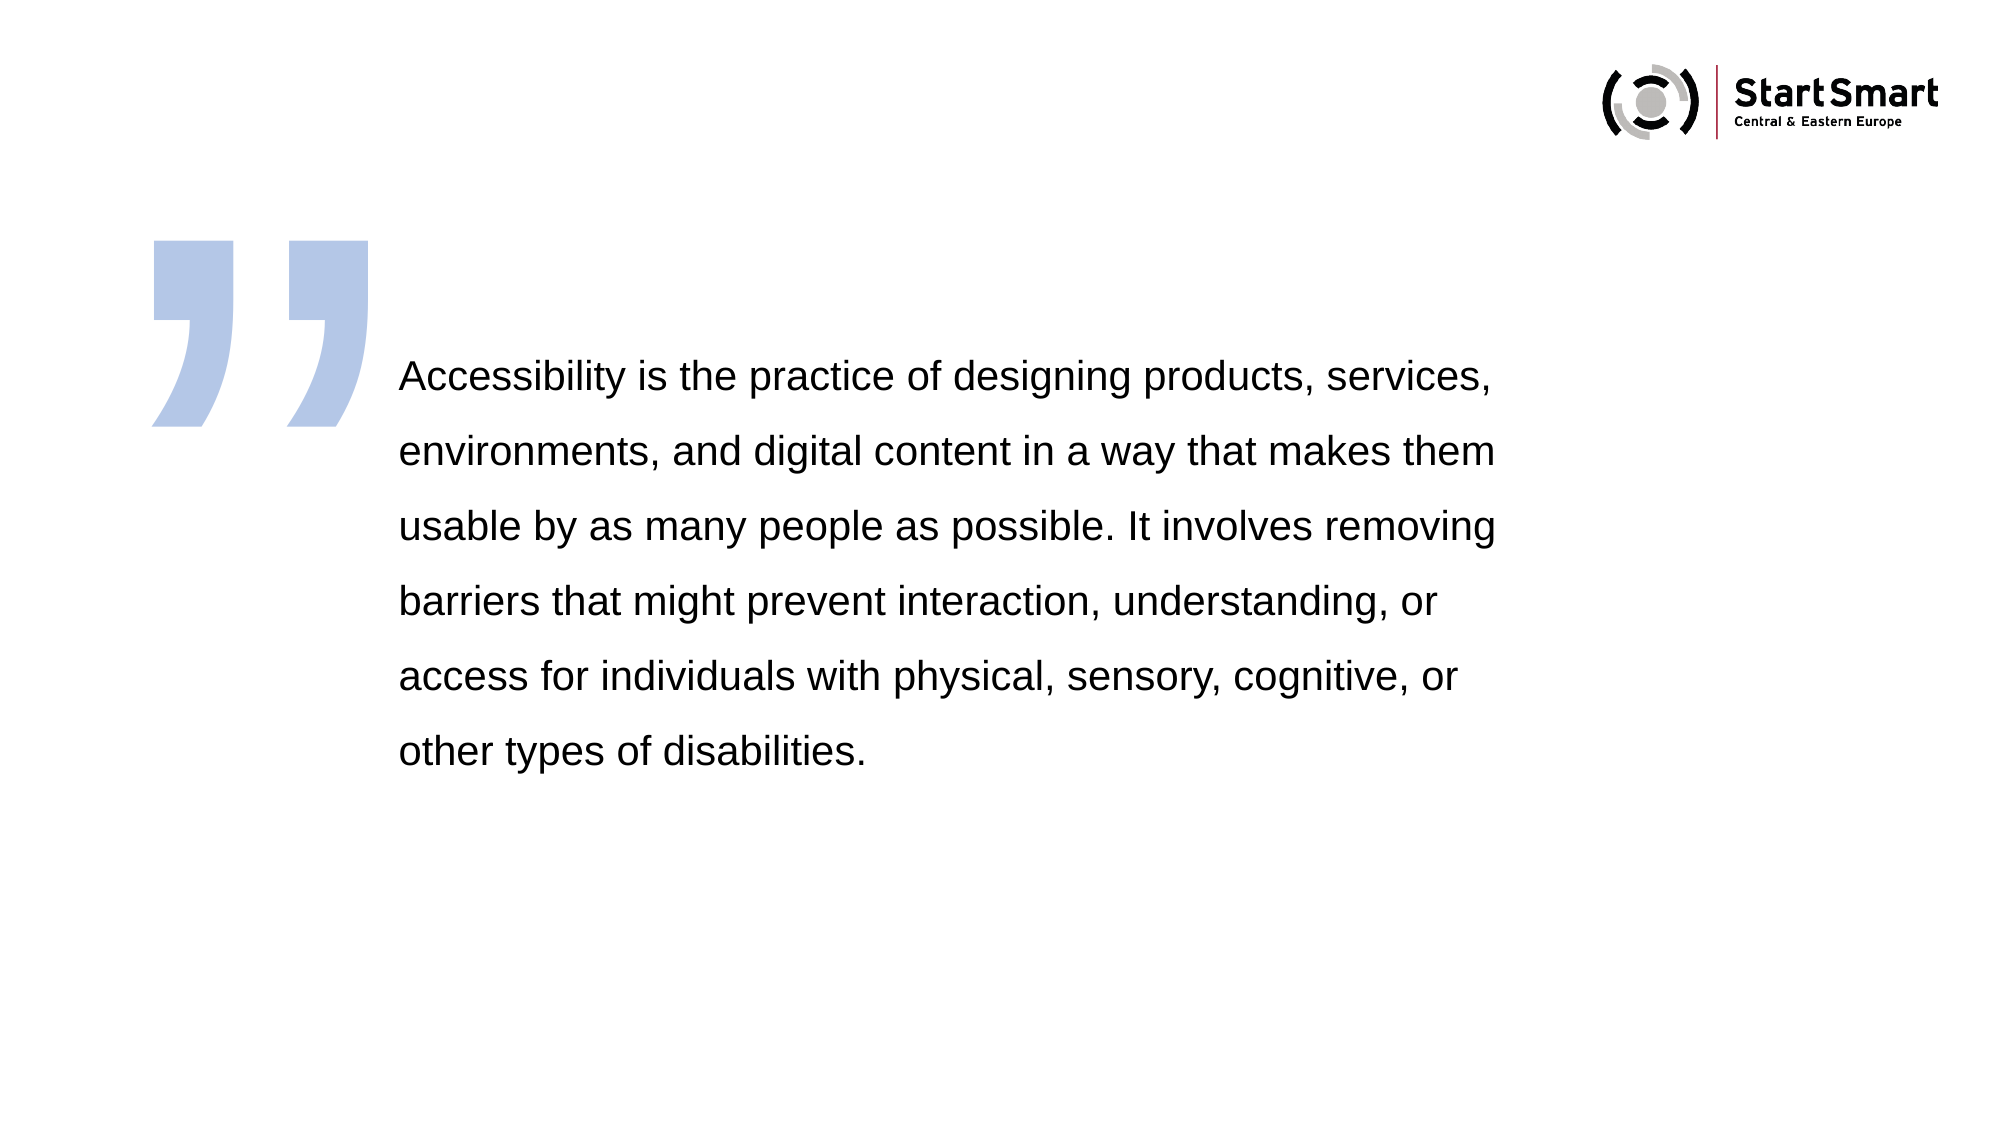

”
Accessibility is the practice of designing products, services, environments, and digital content in a way that makes them usable by as many people as possible. It involves removing barriers that might prevent interaction, understanding, or access for individuals with physical, sensory, cognitive, or other types of disabilities.